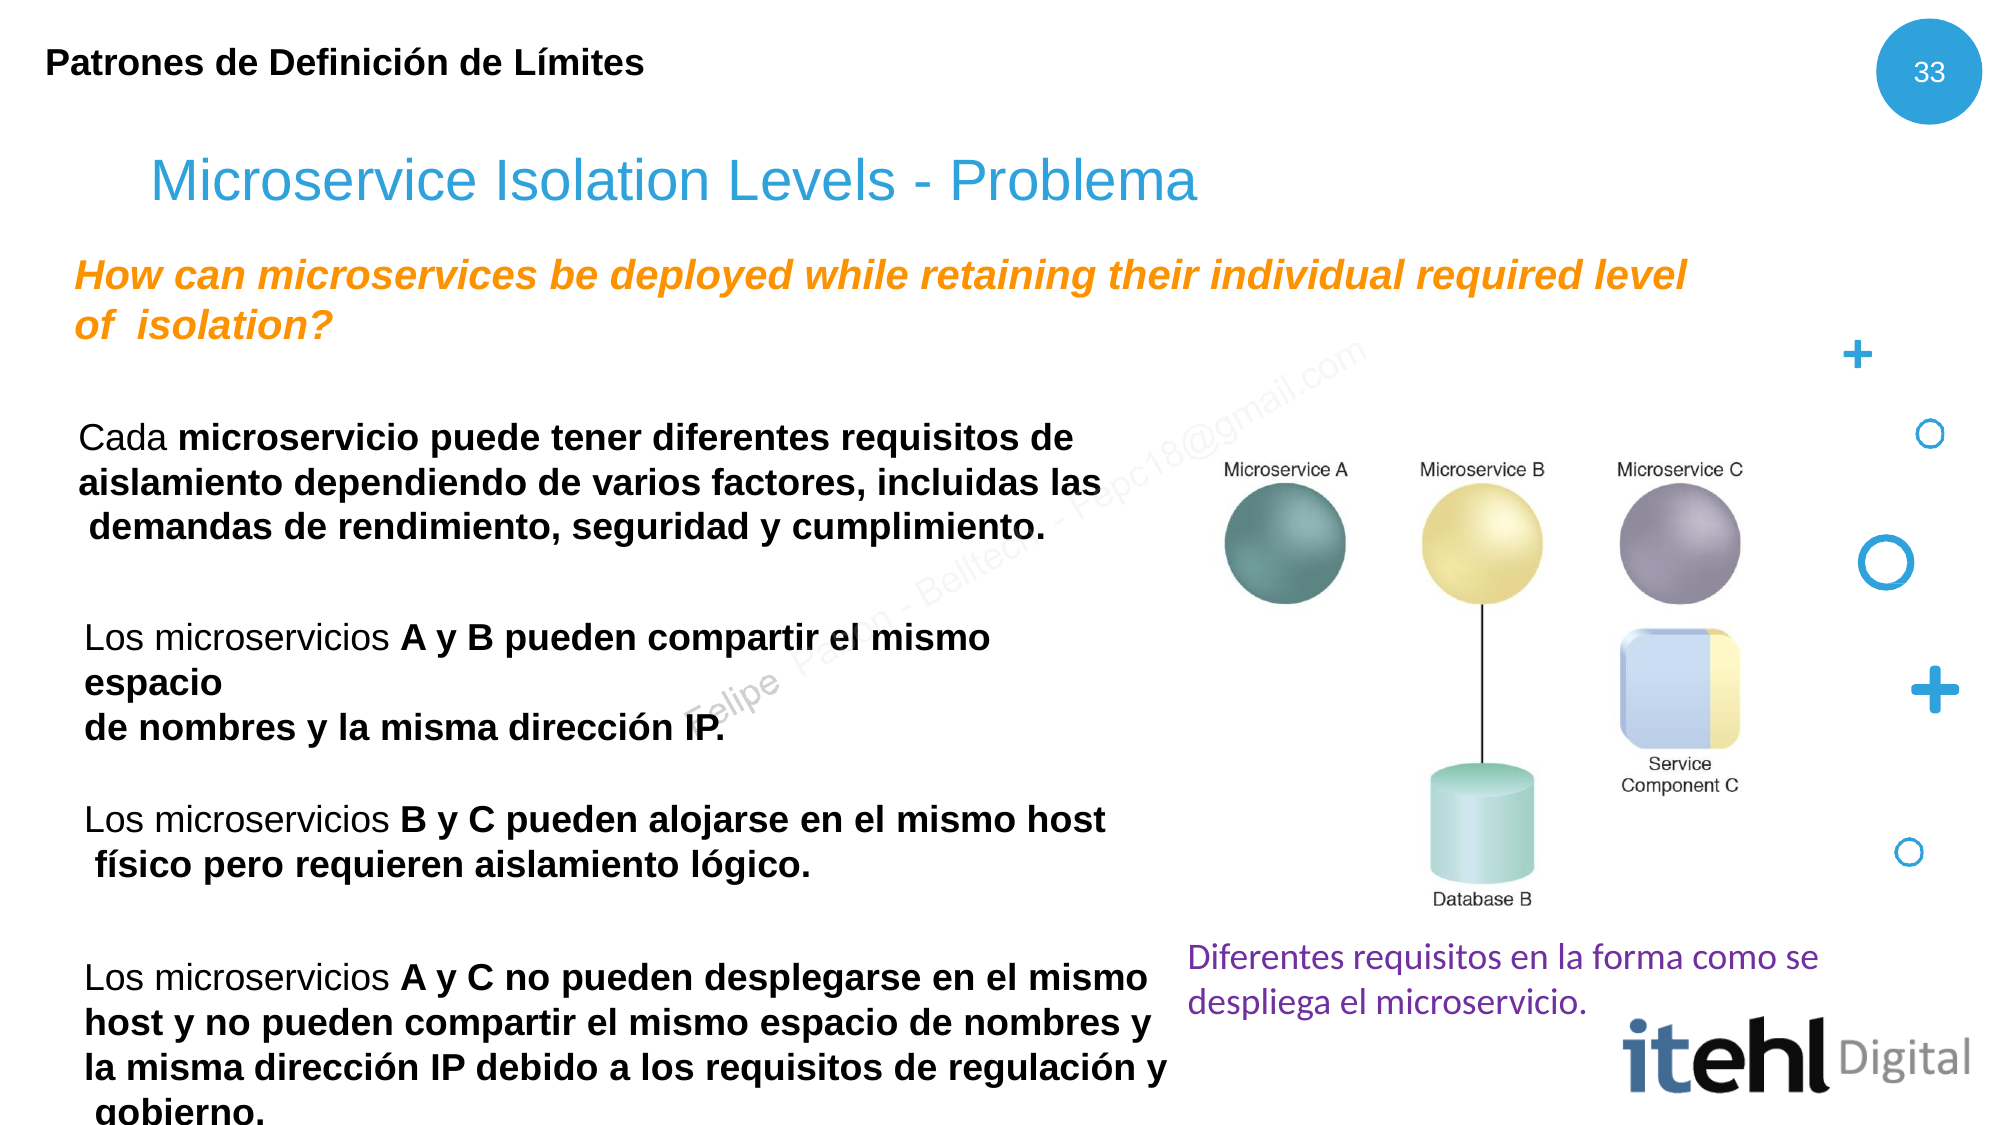

Patrones de Definición de Límites
33
# Microservice Isolation Levels - Problema
How can microservices be deployed while retaining their individual required level of  isolation?

Cada microservicio puede tener diferentes requisitos de  aislamiento dependiendo de varios factores, incluidas las  demandas de rendimiento, seguridad y cumplimiento.

Los microservicios A y B pueden compartir el mismo espacio
de nombres y la misma dirección IP.

Los microservicios B y C pueden alojarse en el mismo host  físico pero requieren aislamiento lógico.

Los microservicios A y C no pueden desplegarse en el mismo  host y no pueden compartir el mismo espacio de nombres y  la misma dirección IP debido a los requisitos de regulación y  gobierno.

Diferentes requisitos en la forma como se despliega el microservicio.